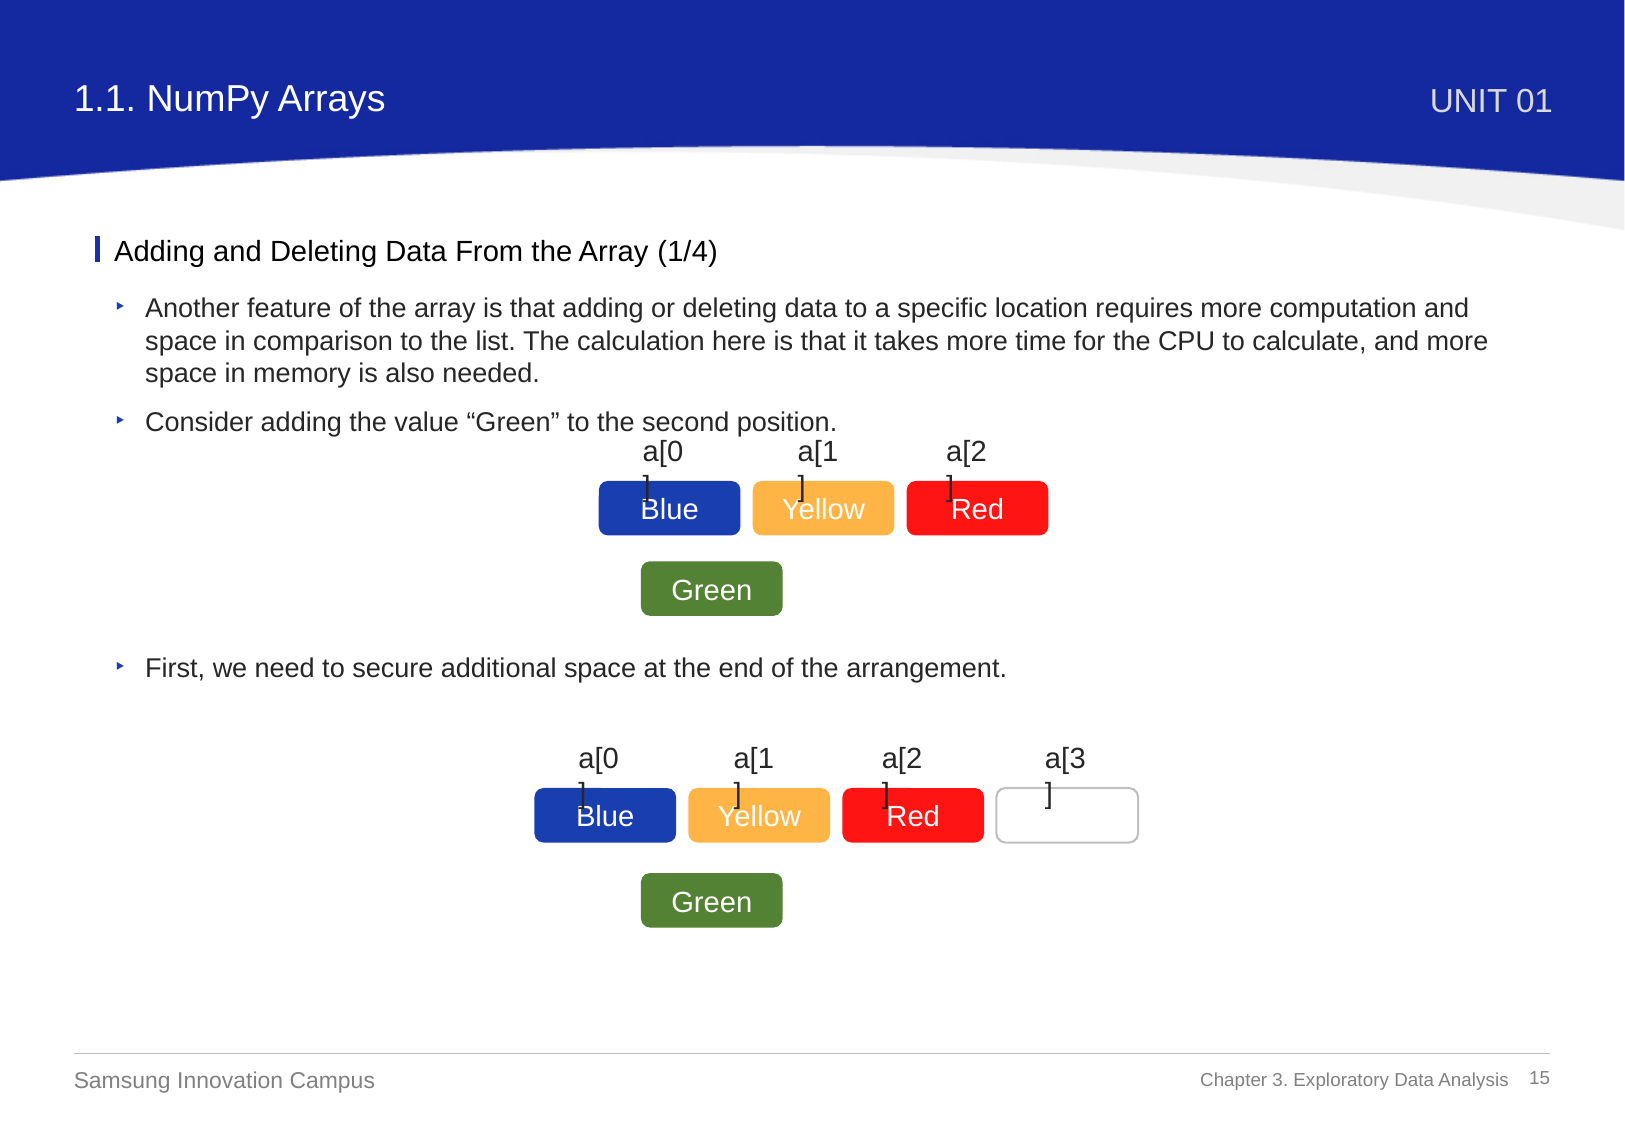

1.1. NumPy Arrays
UNIT 01
Adding and Deleting Data From the Array (1/4)
Another feature of the array is that adding or deleting data to a specific location requires more computation and space in comparison to the list. The calculation here is that it takes more time for the CPU to calculate, and more space in memory is also needed.
Consider adding the value “Green” to the second position.

First, we need to secure additional space at the end of the arrangement.
a[0]
a[1]
a[2]
Blue
Yellow
Red
Green
a[0]
a[1]
a[2]
a[3]
Blue
Yellow
Red

Green